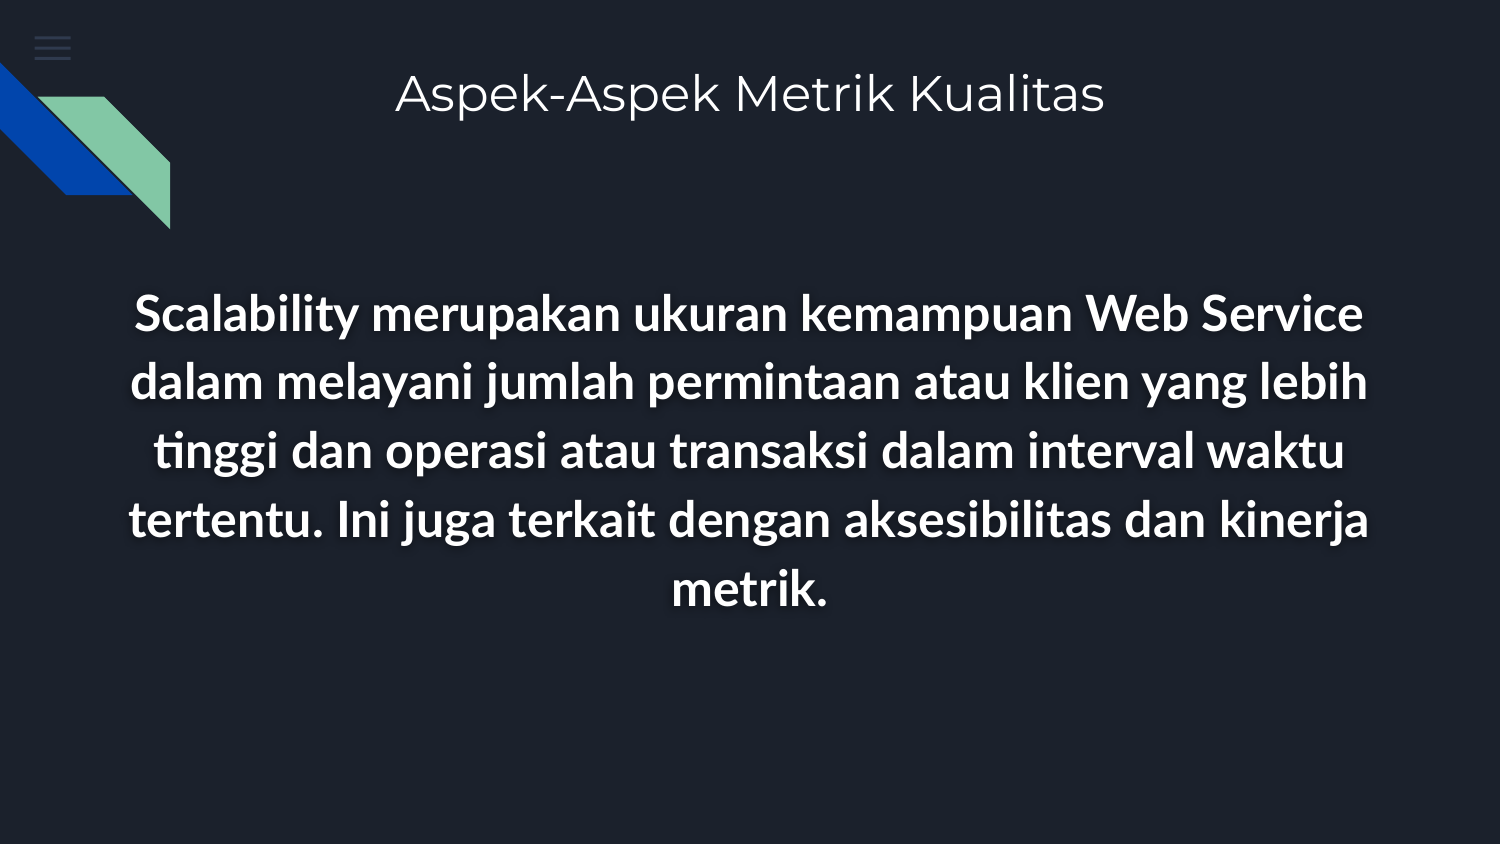

# Aspek-Aspek Metrik Kualitas
Scalability merupakan ukuran kemampuan Web Service dalam melayani jumlah permintaan atau klien yang lebih tinggi dan operasi atau transaksi dalam interval waktu tertentu. Ini juga terkait dengan aksesibilitas dan kinerja metrik.